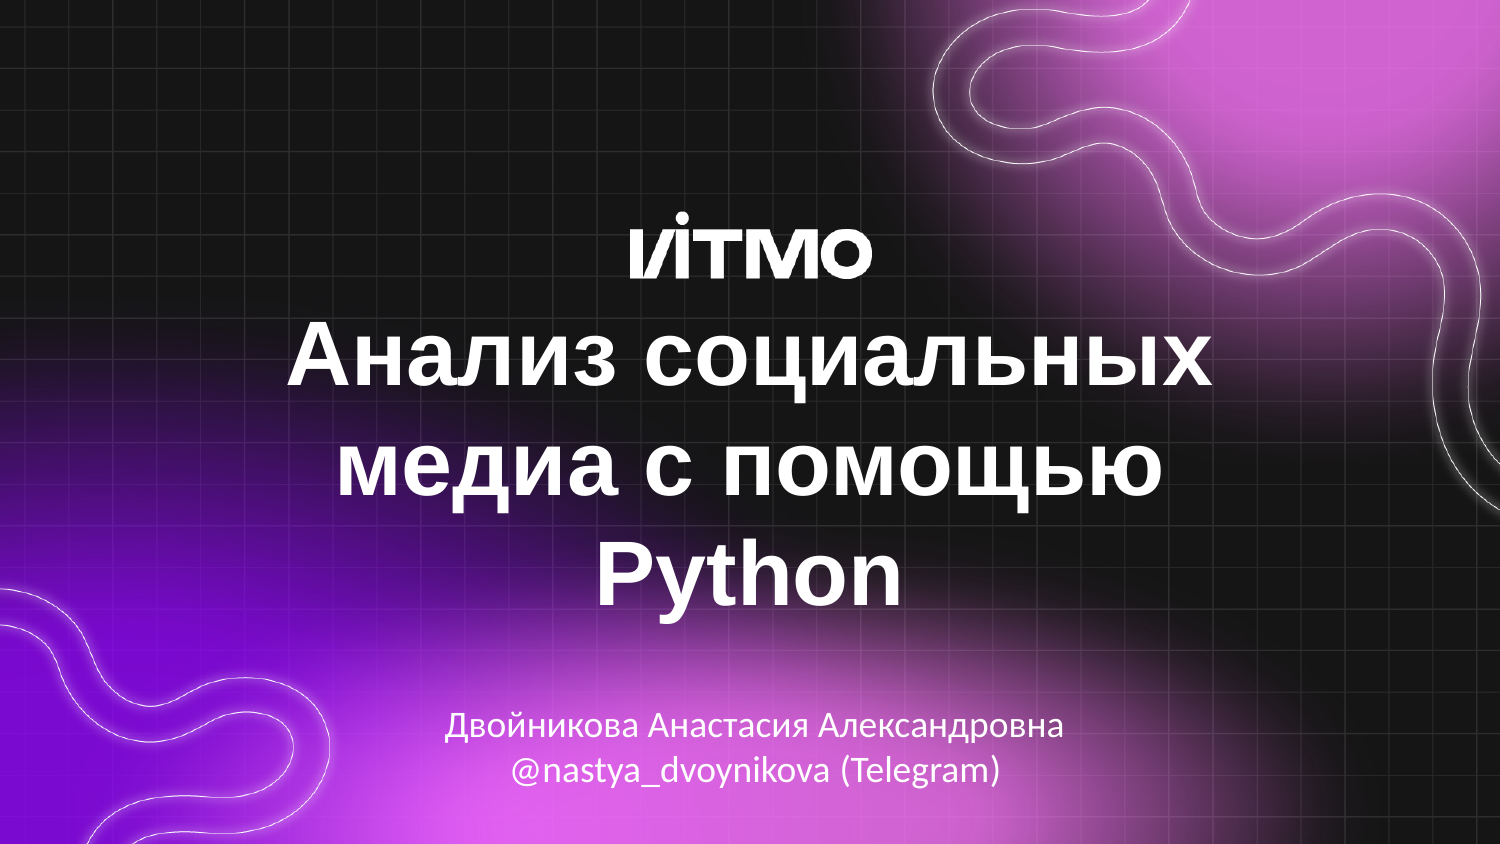

# Анализ социальных медиа с помощью Python
Двойникова Анастасия Александровна
@nastya_dvoynikova (Telegram)